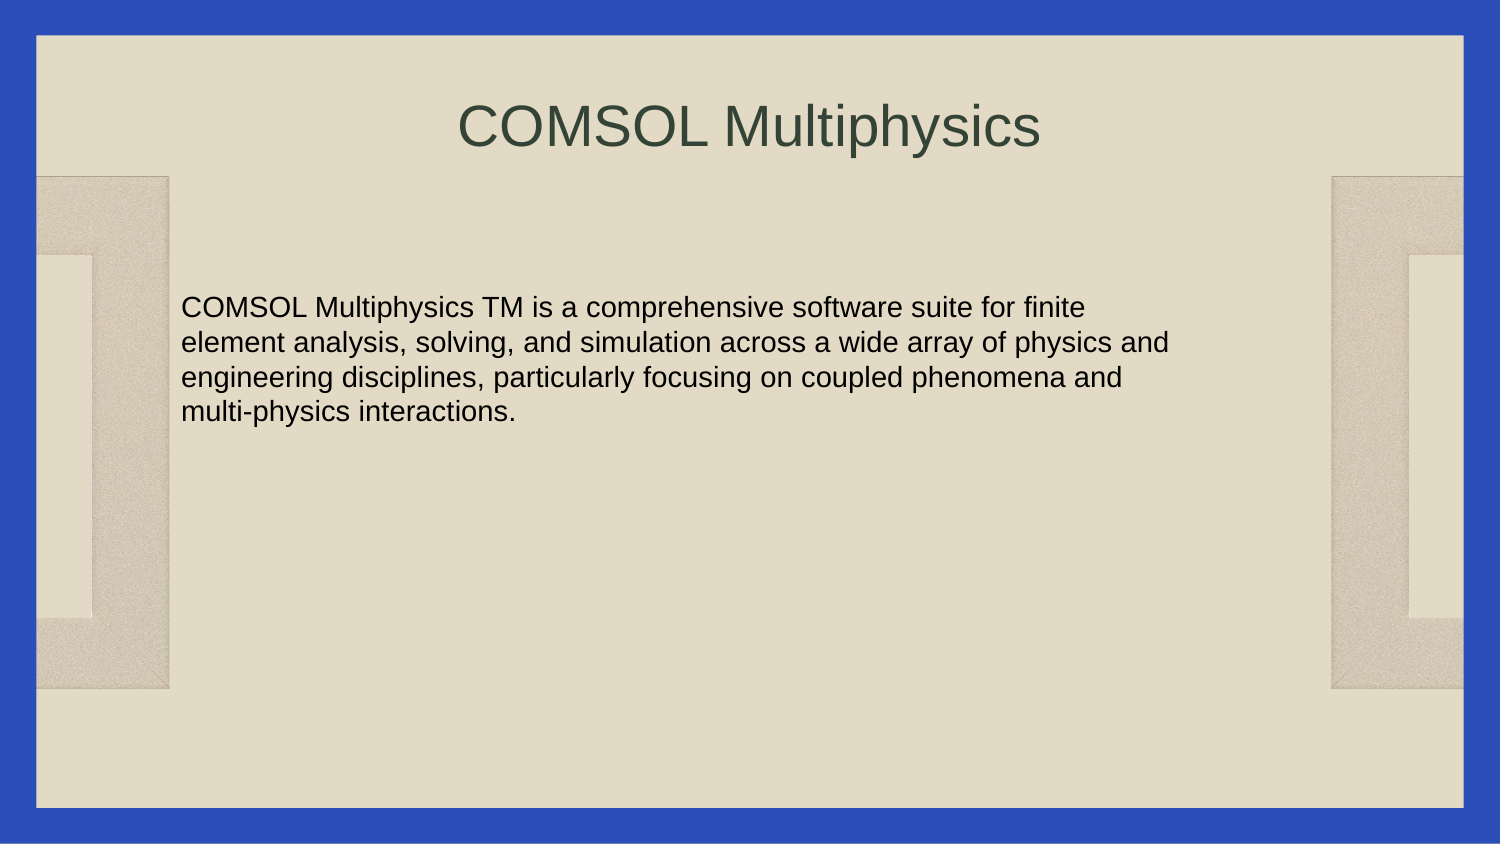

# COMSOL Multiphysics
COMSOL Multiphysics TM is a comprehensive software suite for finite element analysis, solving, and simulation across a wide array of physics and engineering disciplines, particularly focusing on coupled phenomena and multi-physics interactions.